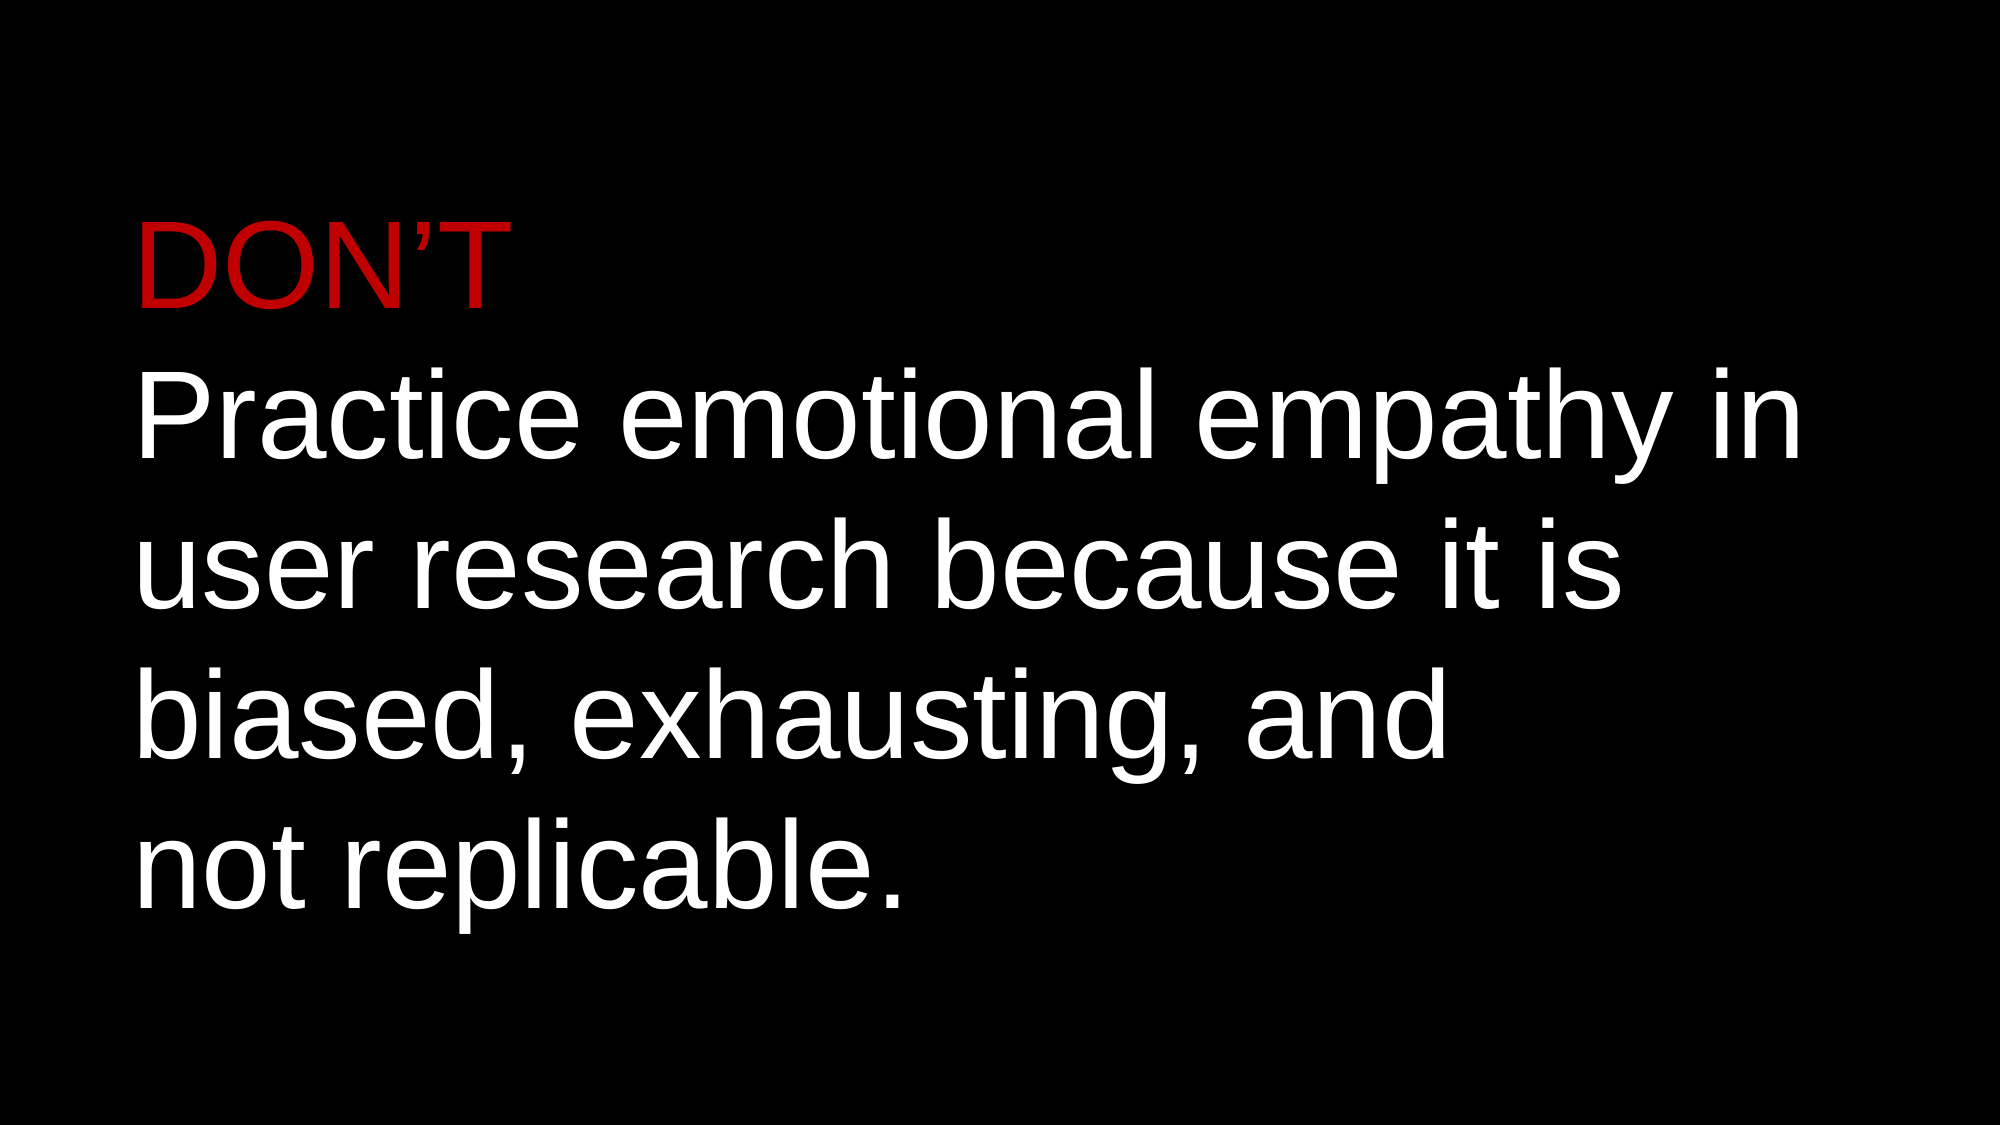

DON’T
Practice emotional empathy in user research because it is biased, exhausting, and
not replicable.